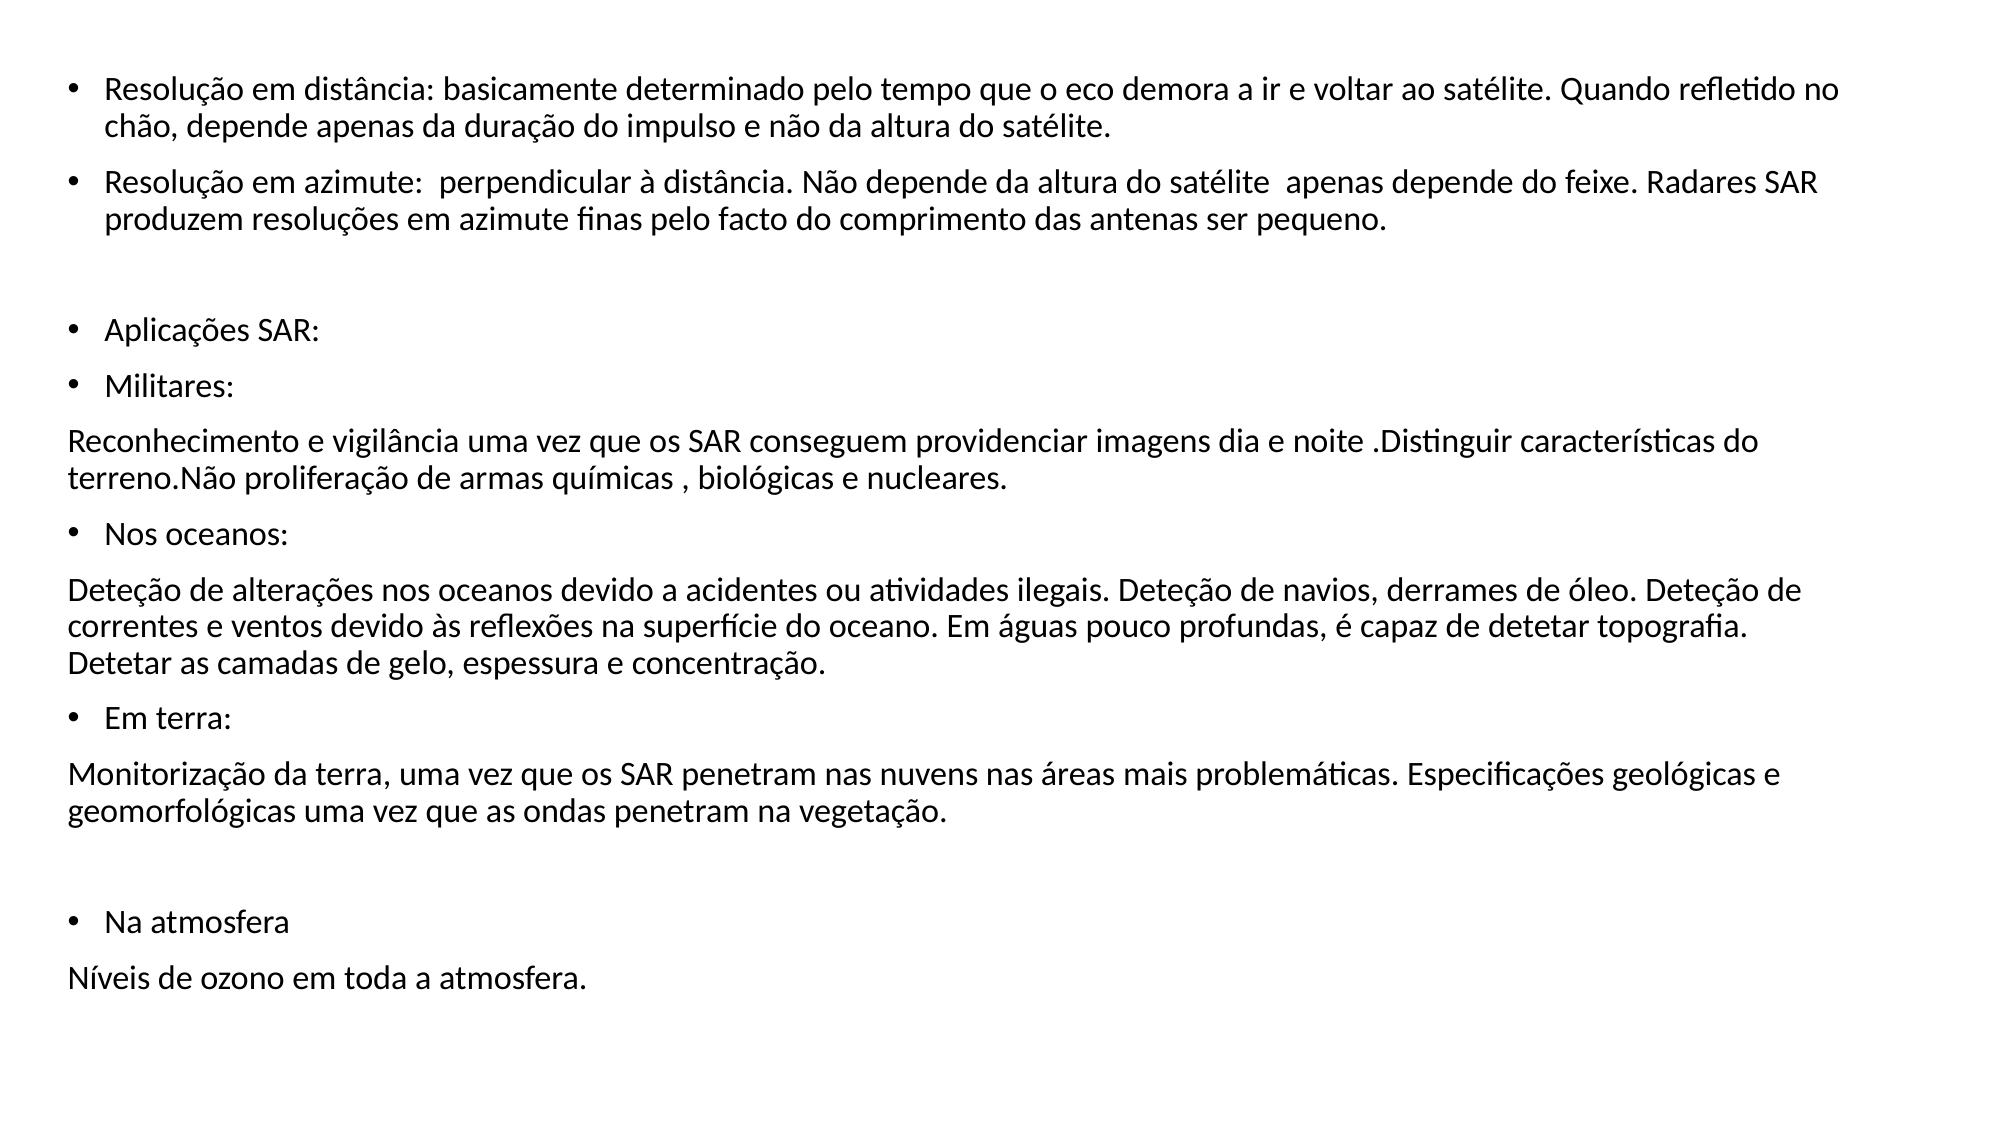

Resolução em distância: basicamente determinado pelo tempo que o eco demora a ir e voltar ao satélite. Quando refletido no chão, depende apenas da duração do impulso e não da altura do satélite.
Resolução em azimute:  perpendicular à distância. Não depende da altura do satélite  apenas depende do feixe. Radares SAR produzem resoluções em azimute finas pelo facto do comprimento das antenas ser pequeno.

Aplicações SAR:
Militares:
Reconhecimento e vigilância uma vez que os SAR conseguem providenciar imagens dia e noite .Distinguir características do terreno.Não proliferação de armas químicas , biológicas e nucleares.
Nos oceanos:
Deteção de alterações nos oceanos devido a acidentes ou atividades ilegais. Deteção de navios, derrames de óleo. Deteção de correntes e ventos devido às reflexões na superfície do oceano. Em águas pouco profundas, é capaz de detetar topografia. Detetar as camadas de gelo, espessura e concentração.
Em terra:
Monitorização da terra, uma vez que os SAR penetram nas nuvens nas áreas mais problemáticas. Especificações geológicas e geomorfológicas uma vez que as ondas penetram na vegetação.

Na atmosfera
Níveis de ozono em toda a atmosfera.